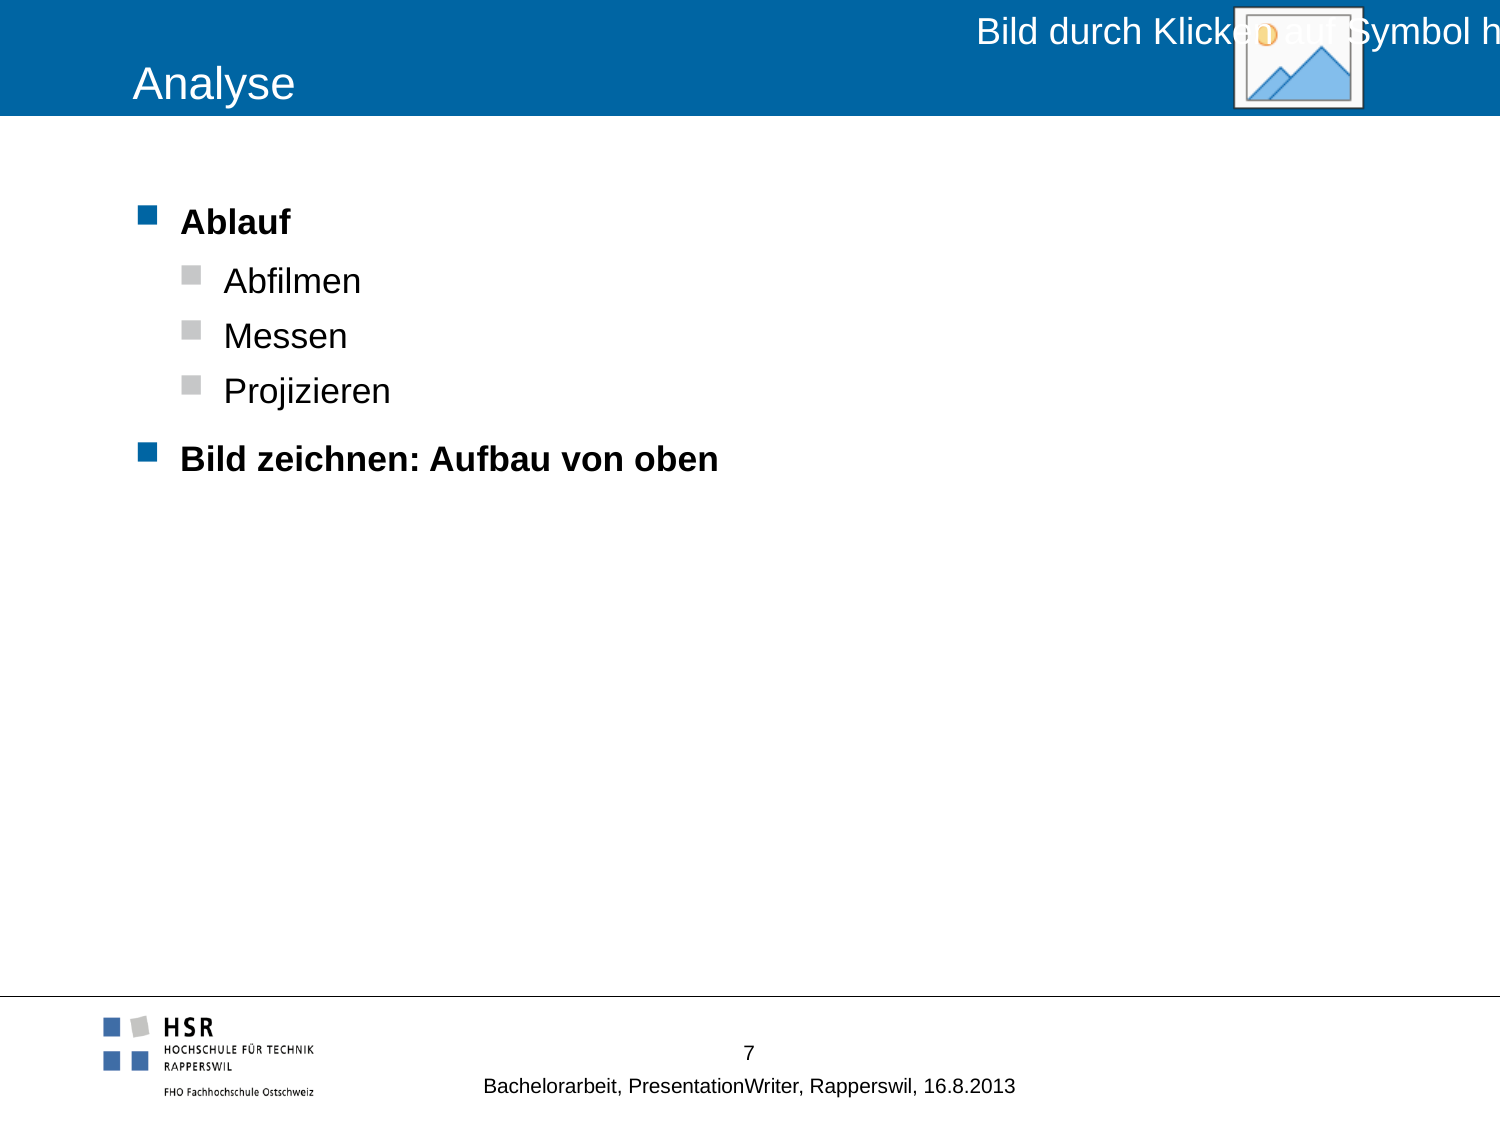

# Analyse
Ablauf
Abfilmen
Messen
Projizieren
Bild zeichnen: Aufbau von oben
7
Bachelorarbeit, PresentationWriter, Rapperswil, 16.8.2013